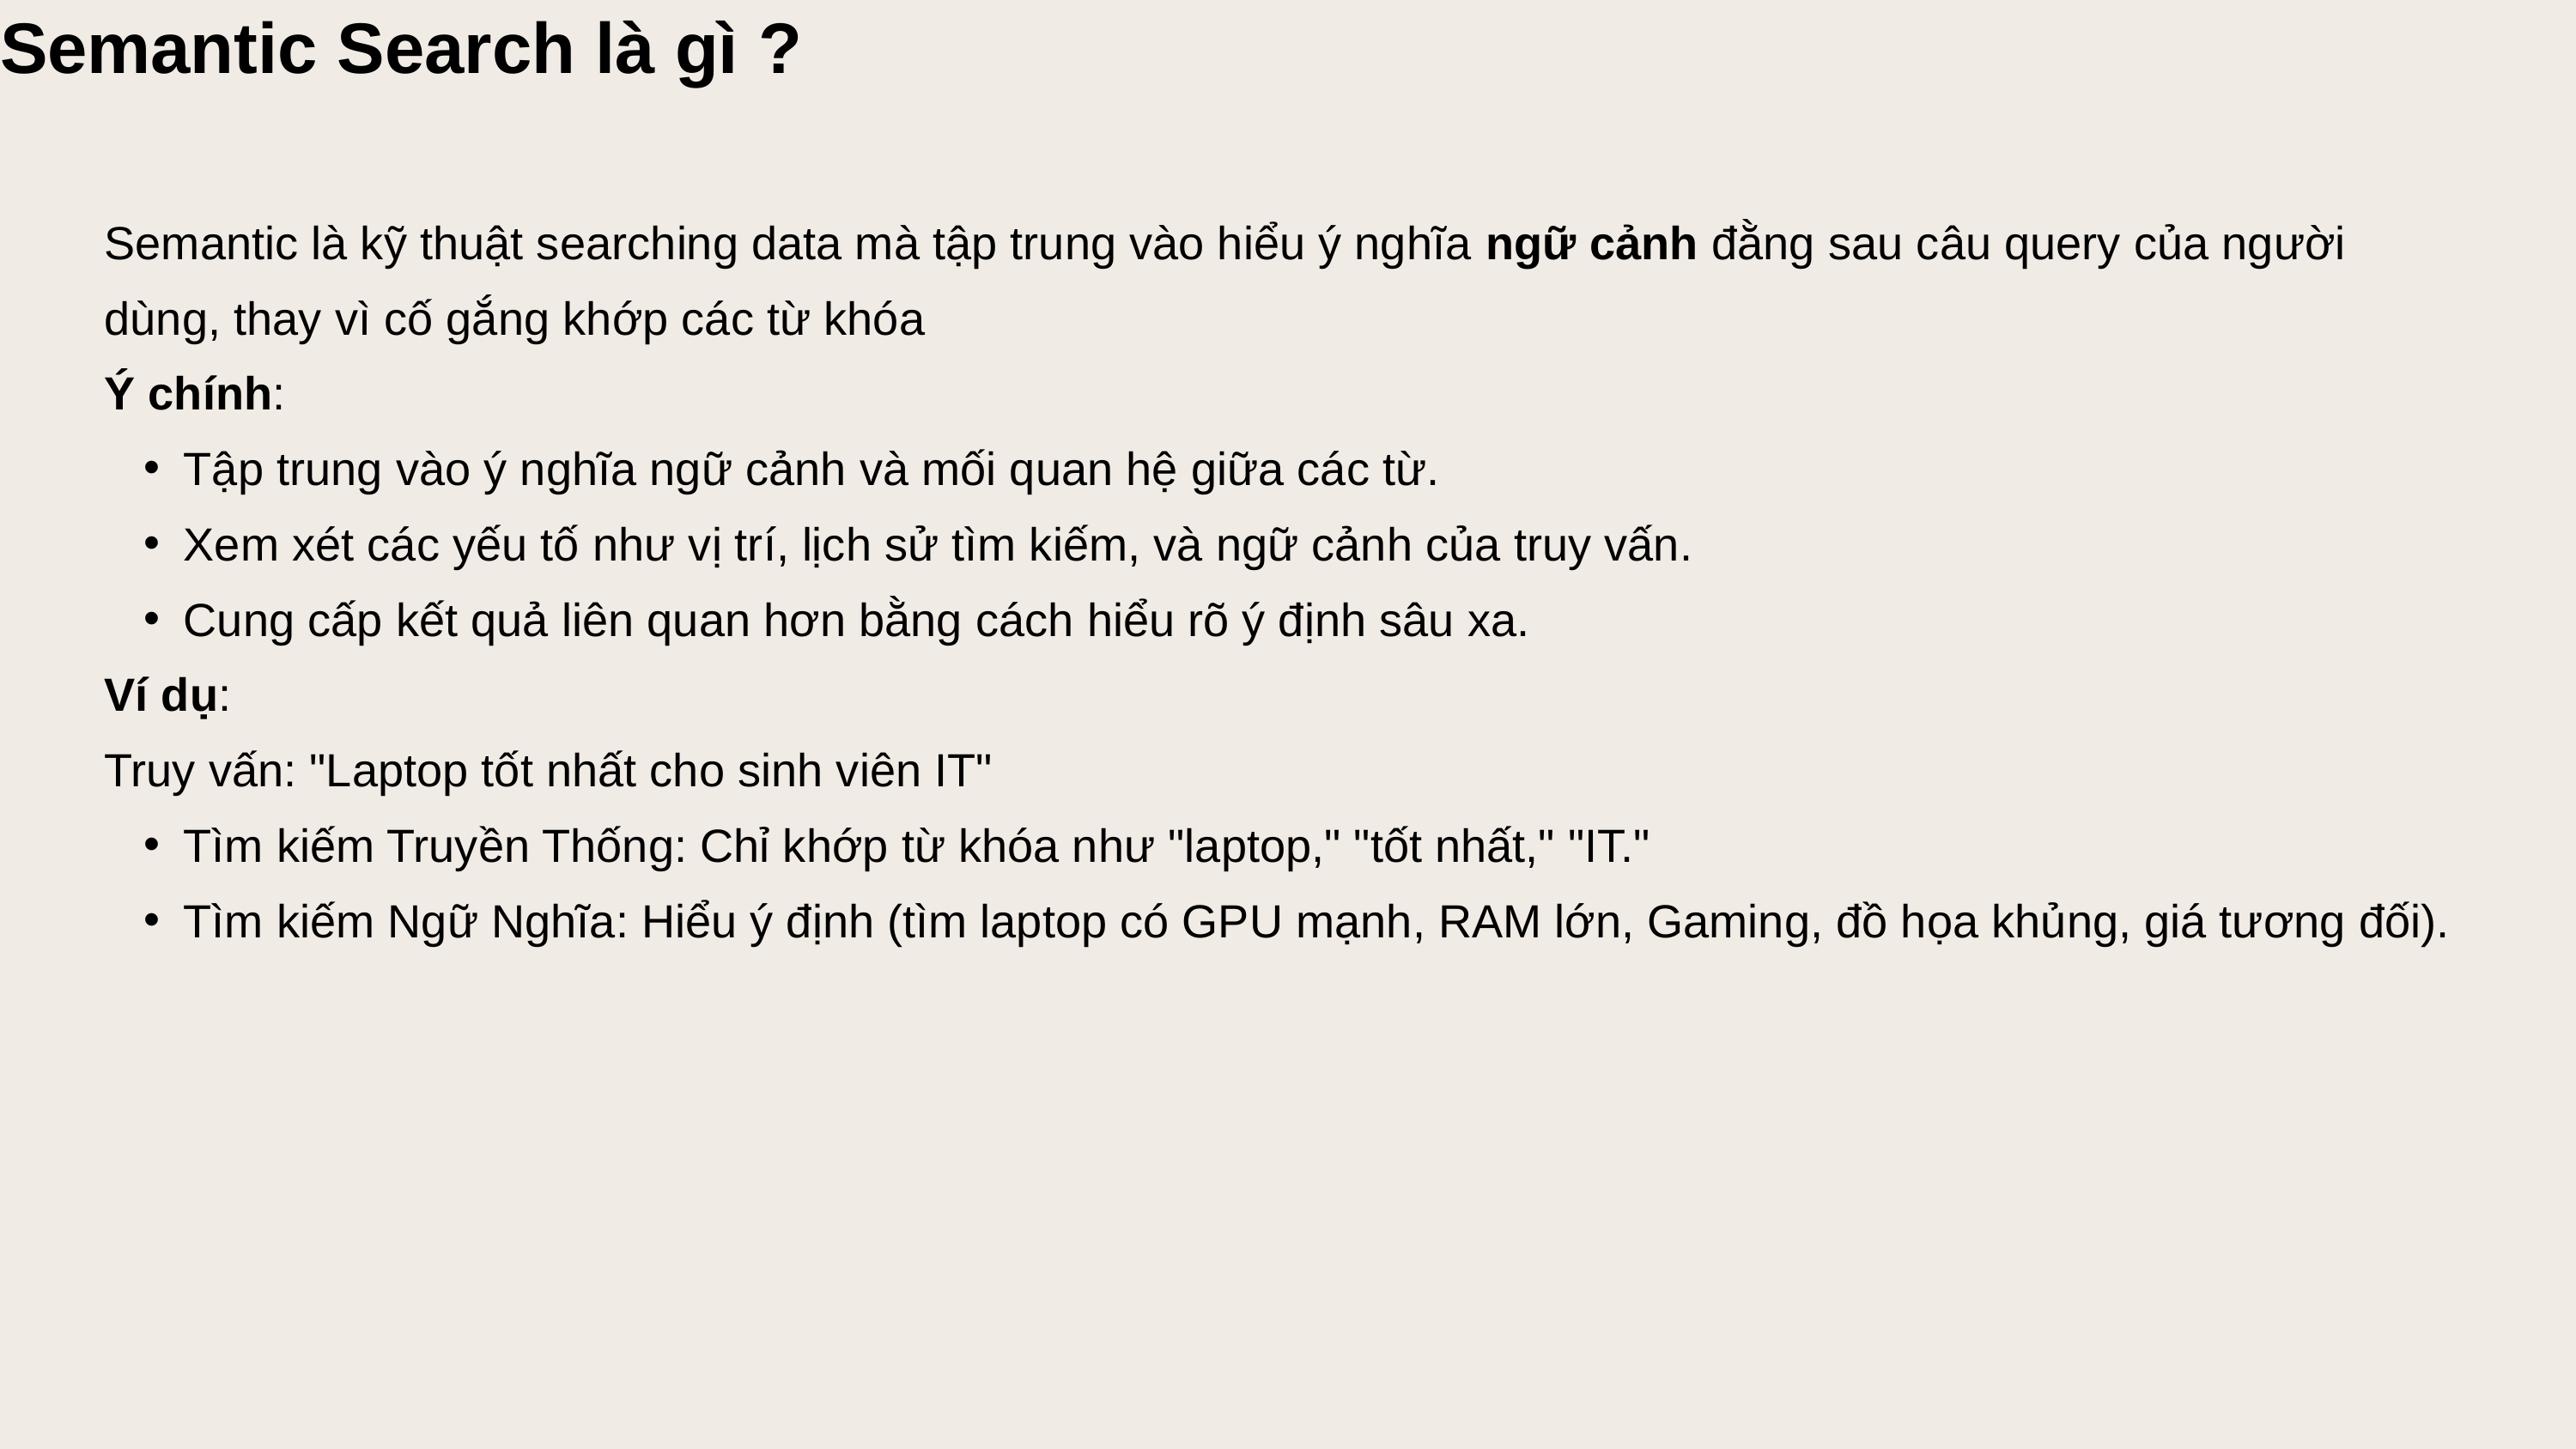

Semantic Search là gì ?
Semantic là kỹ thuật searching data mà tập trung vào hiểu ý nghĩa ngữ cảnh đằng sau câu query của người dùng, thay vì cố gắng khớp các từ khóa
Ý chính:
Tập trung vào ý nghĩa ngữ cảnh và mối quan hệ giữa các từ.
Xem xét các yếu tố như vị trí, lịch sử tìm kiếm, và ngữ cảnh của truy vấn.
Cung cấp kết quả liên quan hơn bằng cách hiểu rõ ý định sâu xa.
Ví dụ:
Truy vấn: "Laptop tốt nhất cho sinh viên IT"
Tìm kiếm Truyền Thống: Chỉ khớp từ khóa như "laptop," "tốt nhất," "IT."
Tìm kiếm Ngữ Nghĩa: Hiểu ý định (tìm laptop có GPU mạnh, RAM lớn, Gaming, đồ họa khủng, giá tương đối).